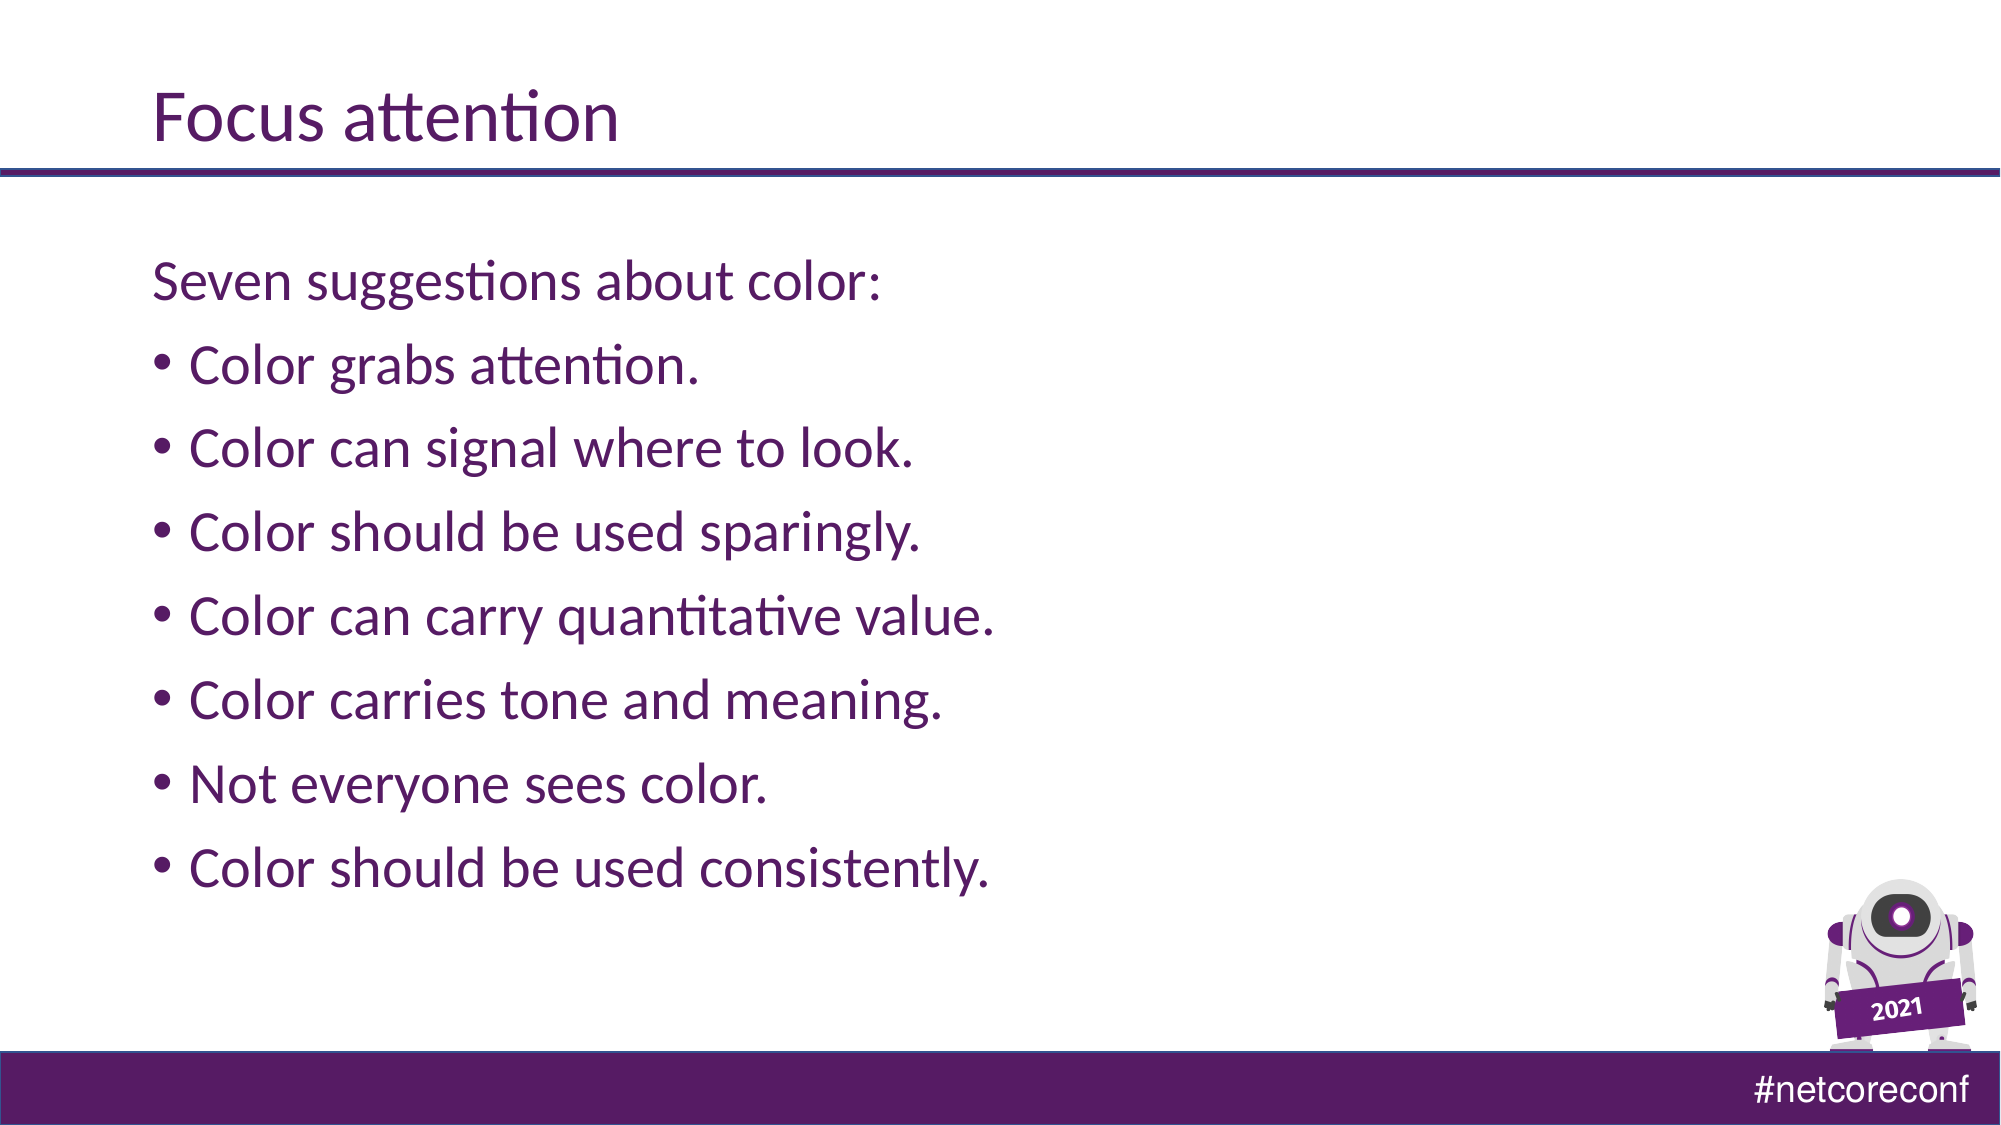

# Focus attention
Seven suggestions about color:
Color grabs attention.
Color can signal where to look.
Color should be used sparingly.
Color can carry quantitative value.
Color carries tone and meaning.
Not everyone sees color.
Color should be used consistently.